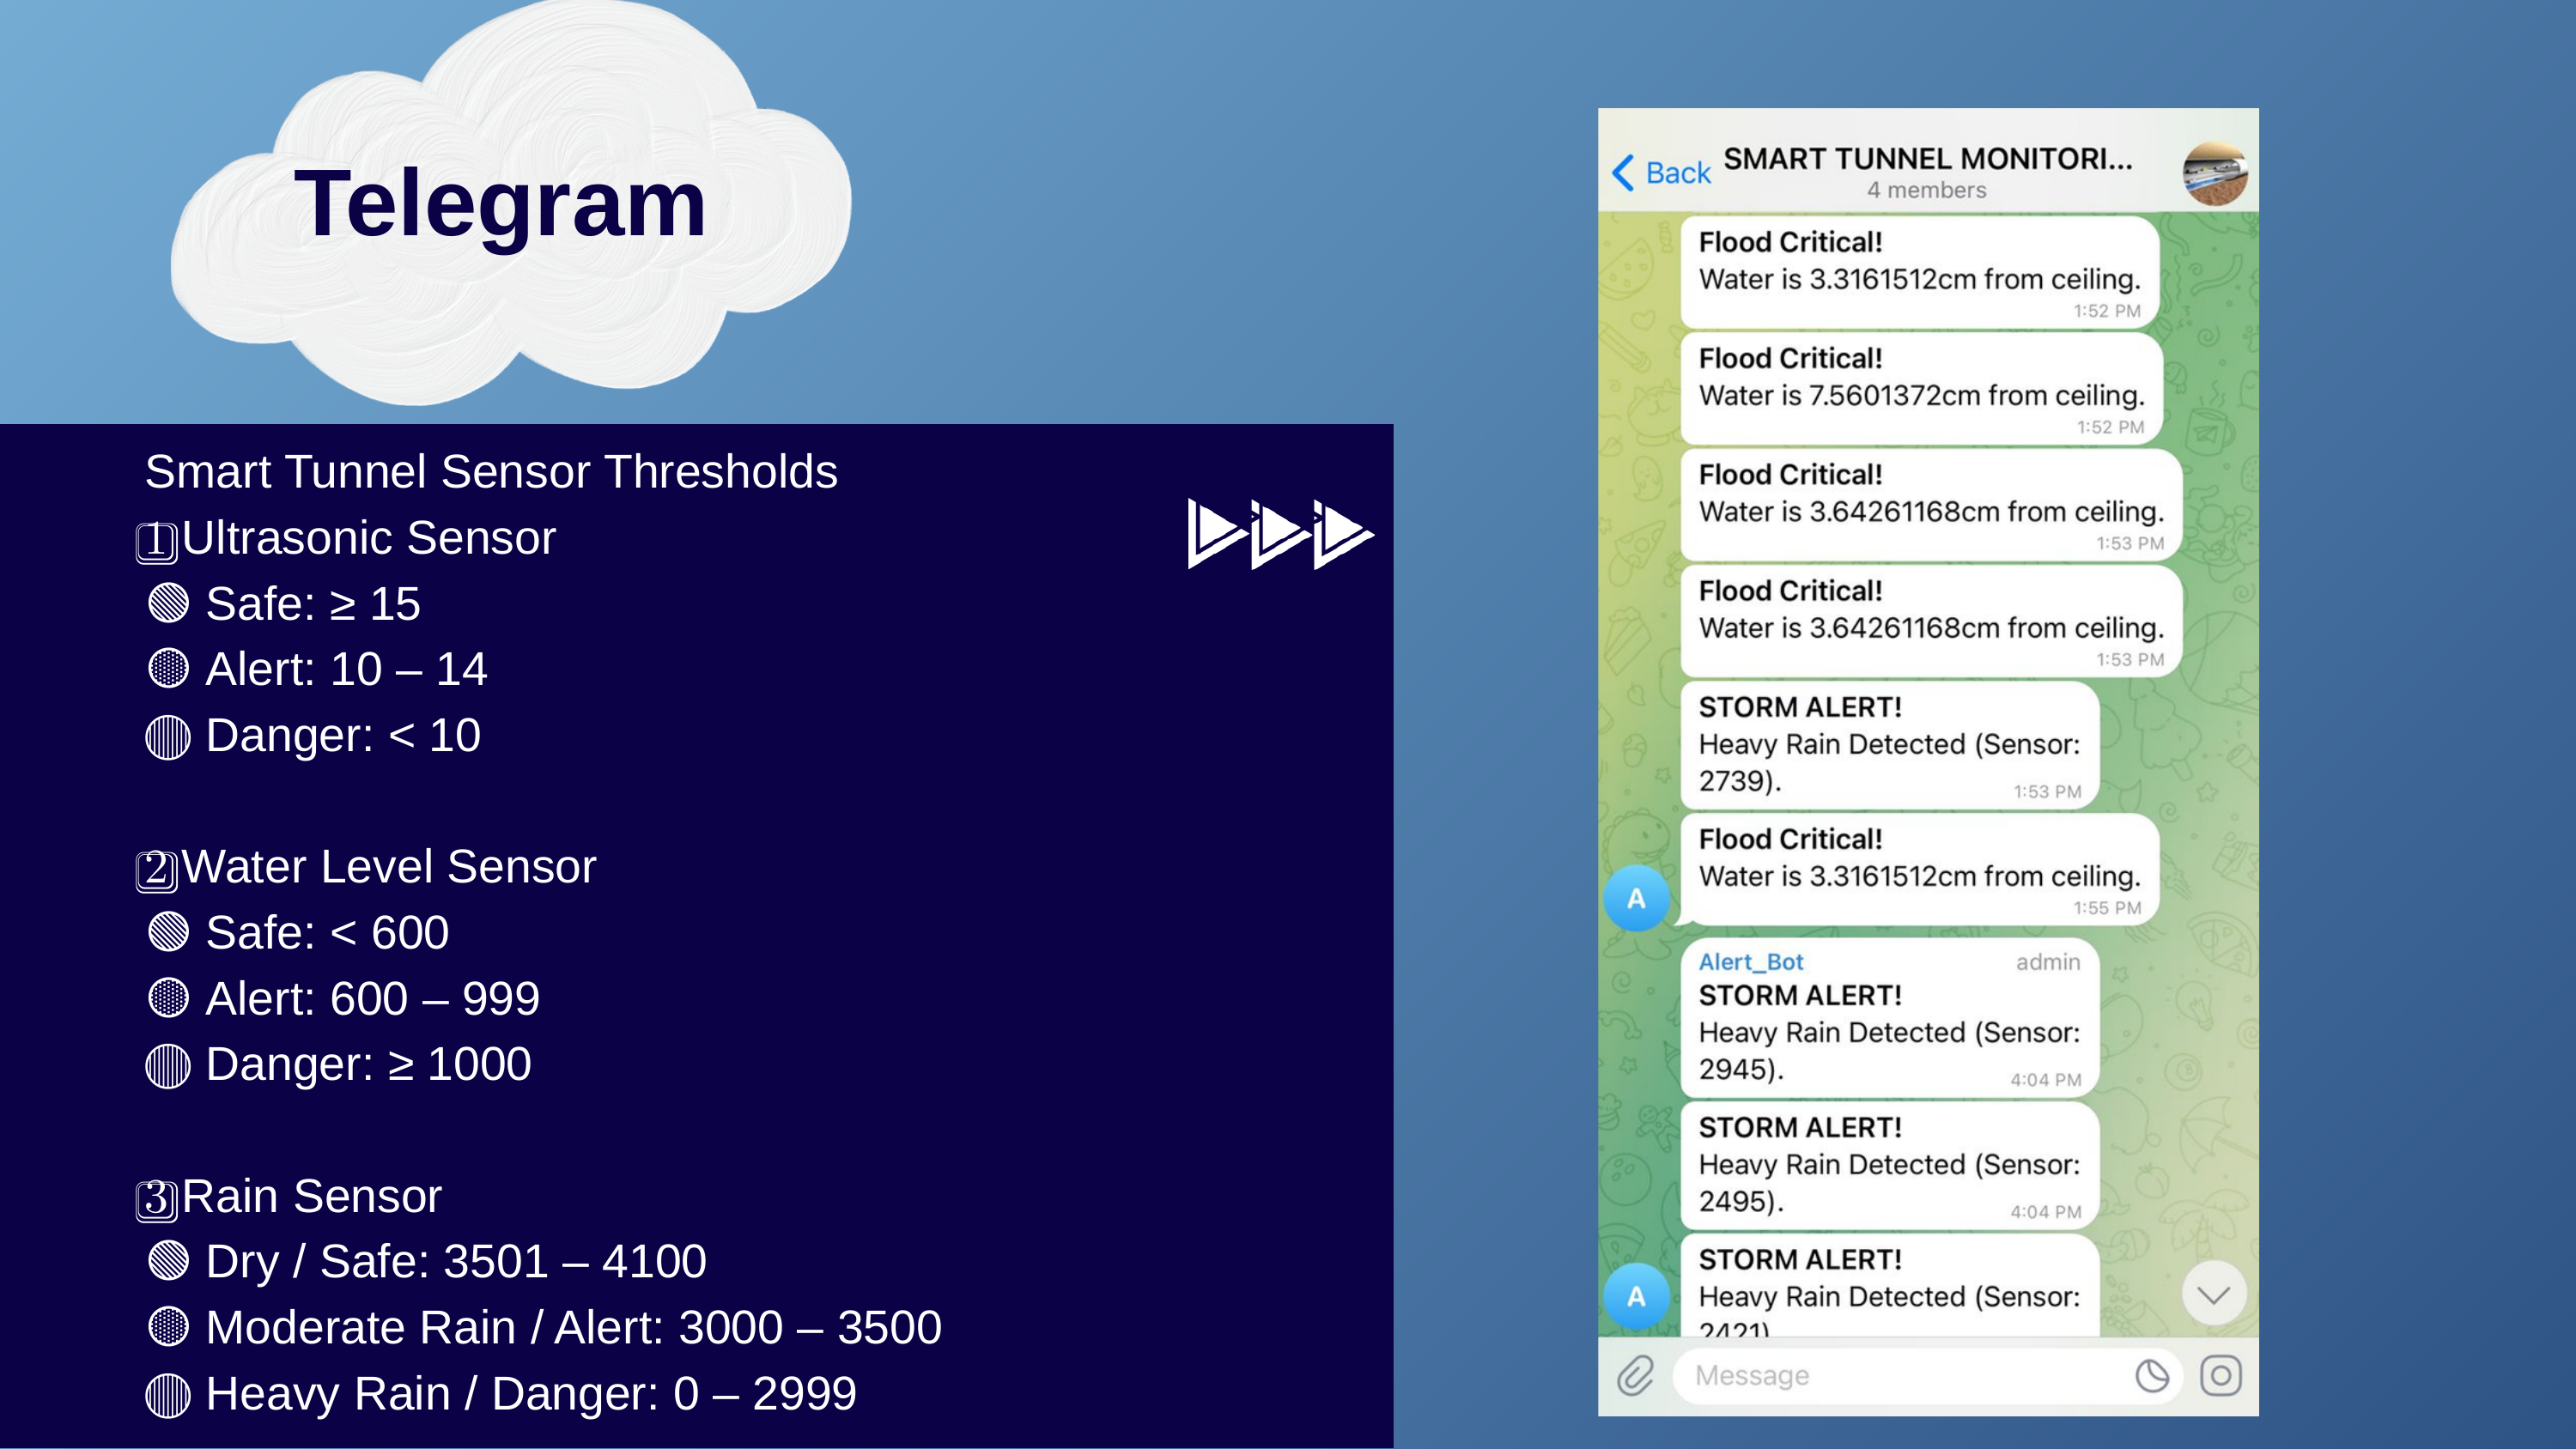

Telegram

Smart Tunnel Sensor Thresholds
1️⃣ Ultrasonic Sensor
🟢 Safe: ≥ 15
🟡 Alert: 10 – 14
🔴 Danger: < 10

2️⃣ Water Level Sensor
🟢 Safe: < 600
🟡 Alert: 600 – 999
🔴 Danger: ≥ 1000

3️⃣ Rain Sensor
🟢 Dry / Safe: 3501 – 4100
🟡 Moderate Rain / Alert: 3000 – 3500
🔴 Heavy Rain / Danger: 0 – 2999